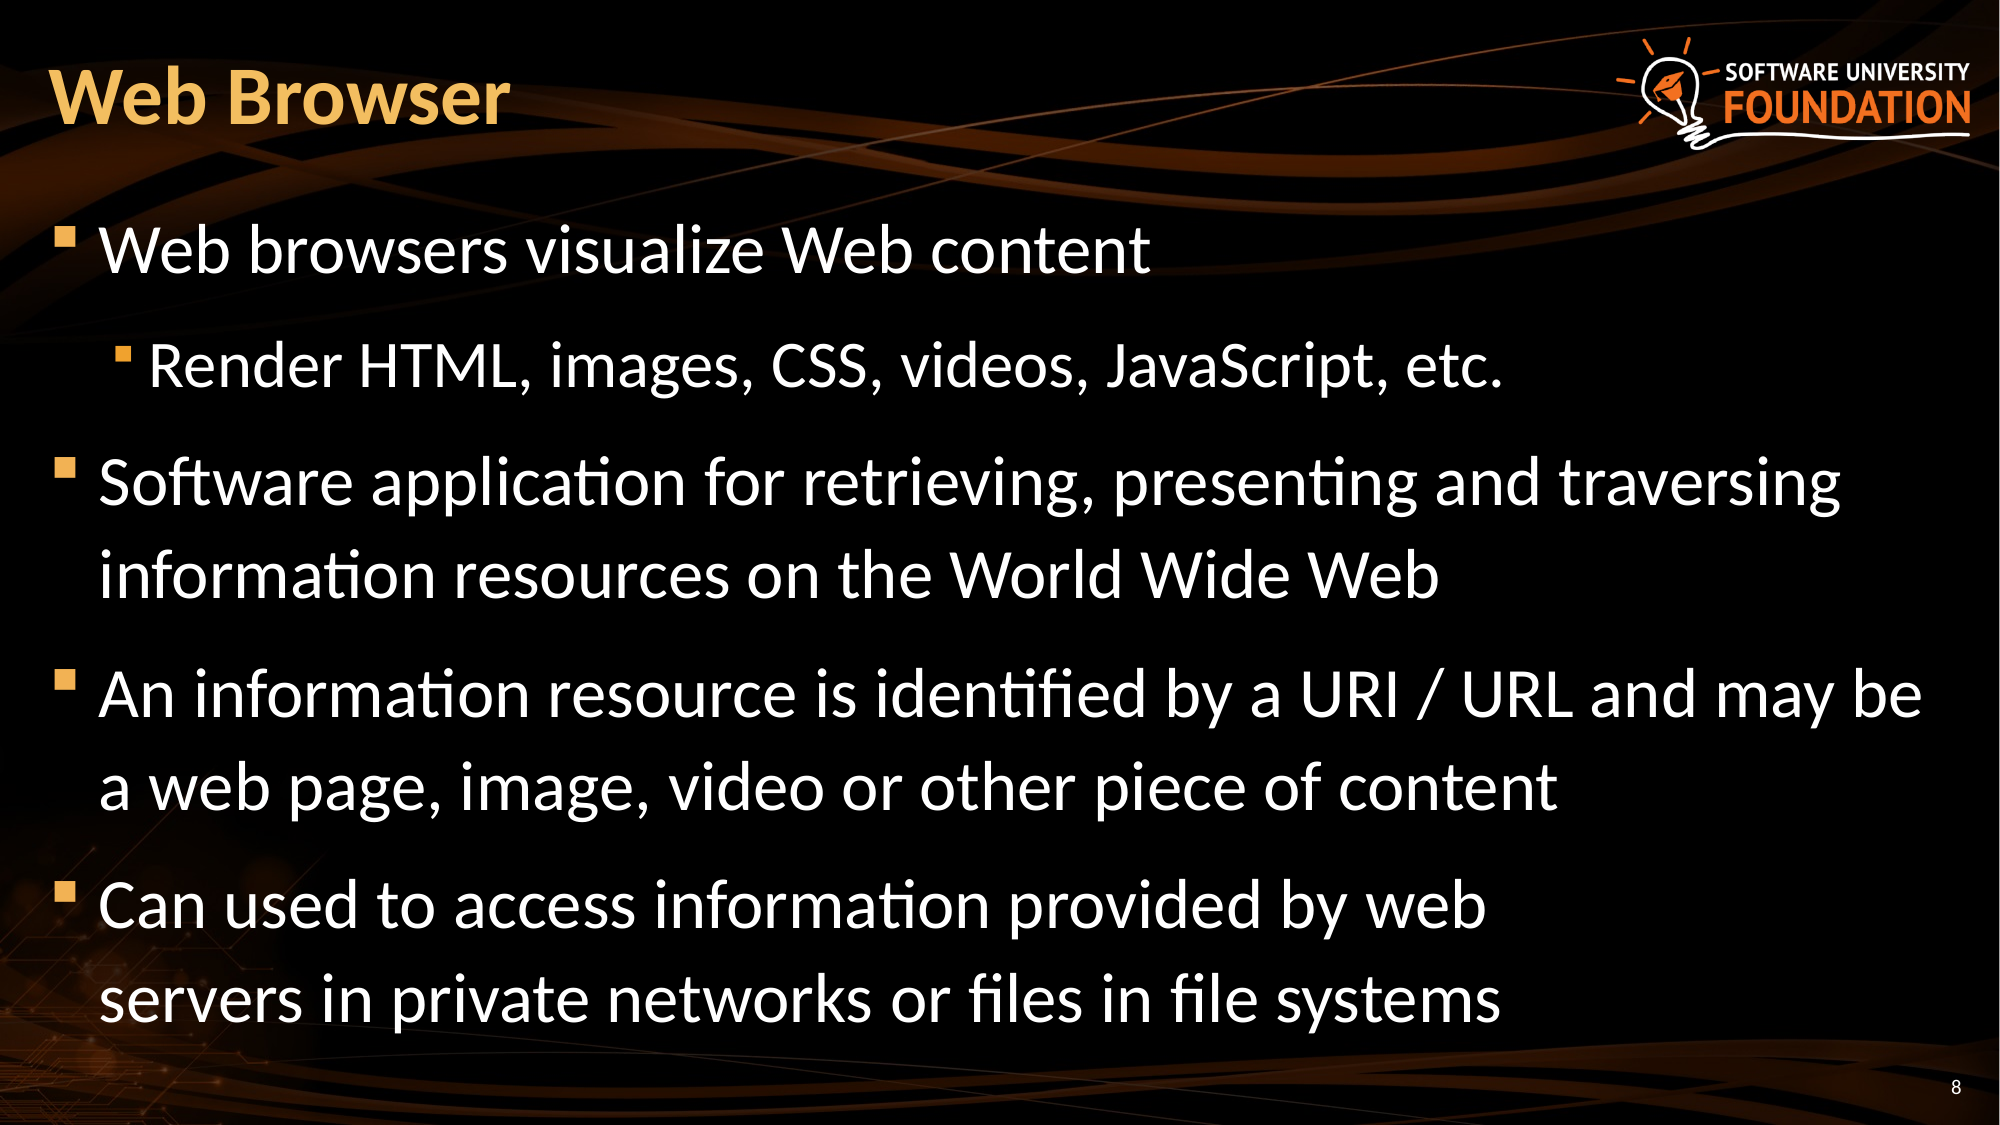

# Web Browser
Web browsers visualize Web content
Render HTML, images, CSS, videos, JavaScript, etc.
Software application for retrieving, presenting and traversing information resources on the World Wide Web
An information resource is identified by a URI / URL and may be a web page, image, video or other piece of content
Can used to access information provided by web servers in private networks or files in file systems
8